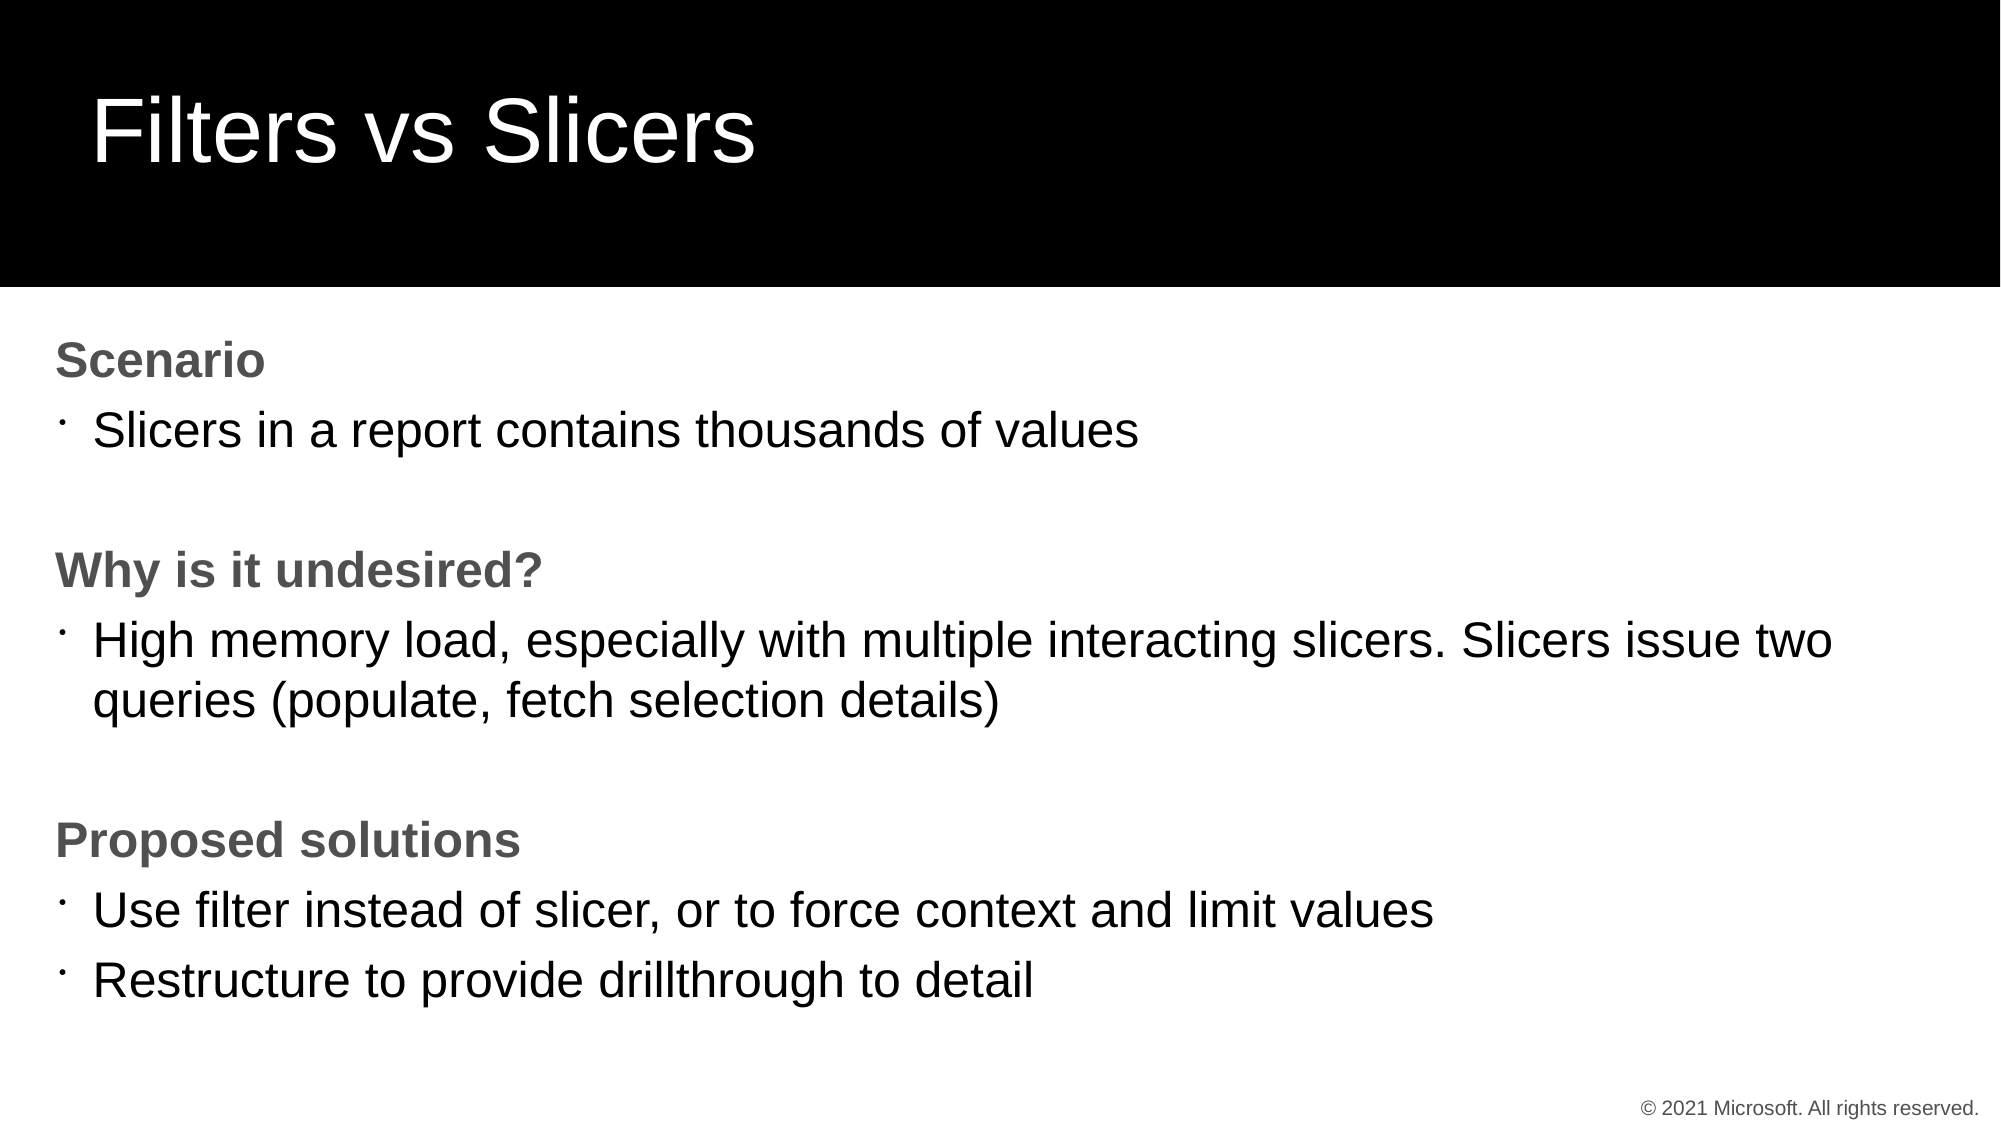

# Filters vs Slicers

Scenario
Slicers in a report contains thousands of values

Why is it undesired?
High memory load, especially with multiple interacting slicers. Slicers issue two queries (populate, fetch selection details)

Proposed solutions
Use filter instead of slicer, or to force context and limit values
Restructure to provide drillthrough to detail
© 2021 Microsoft. All rights reserved.